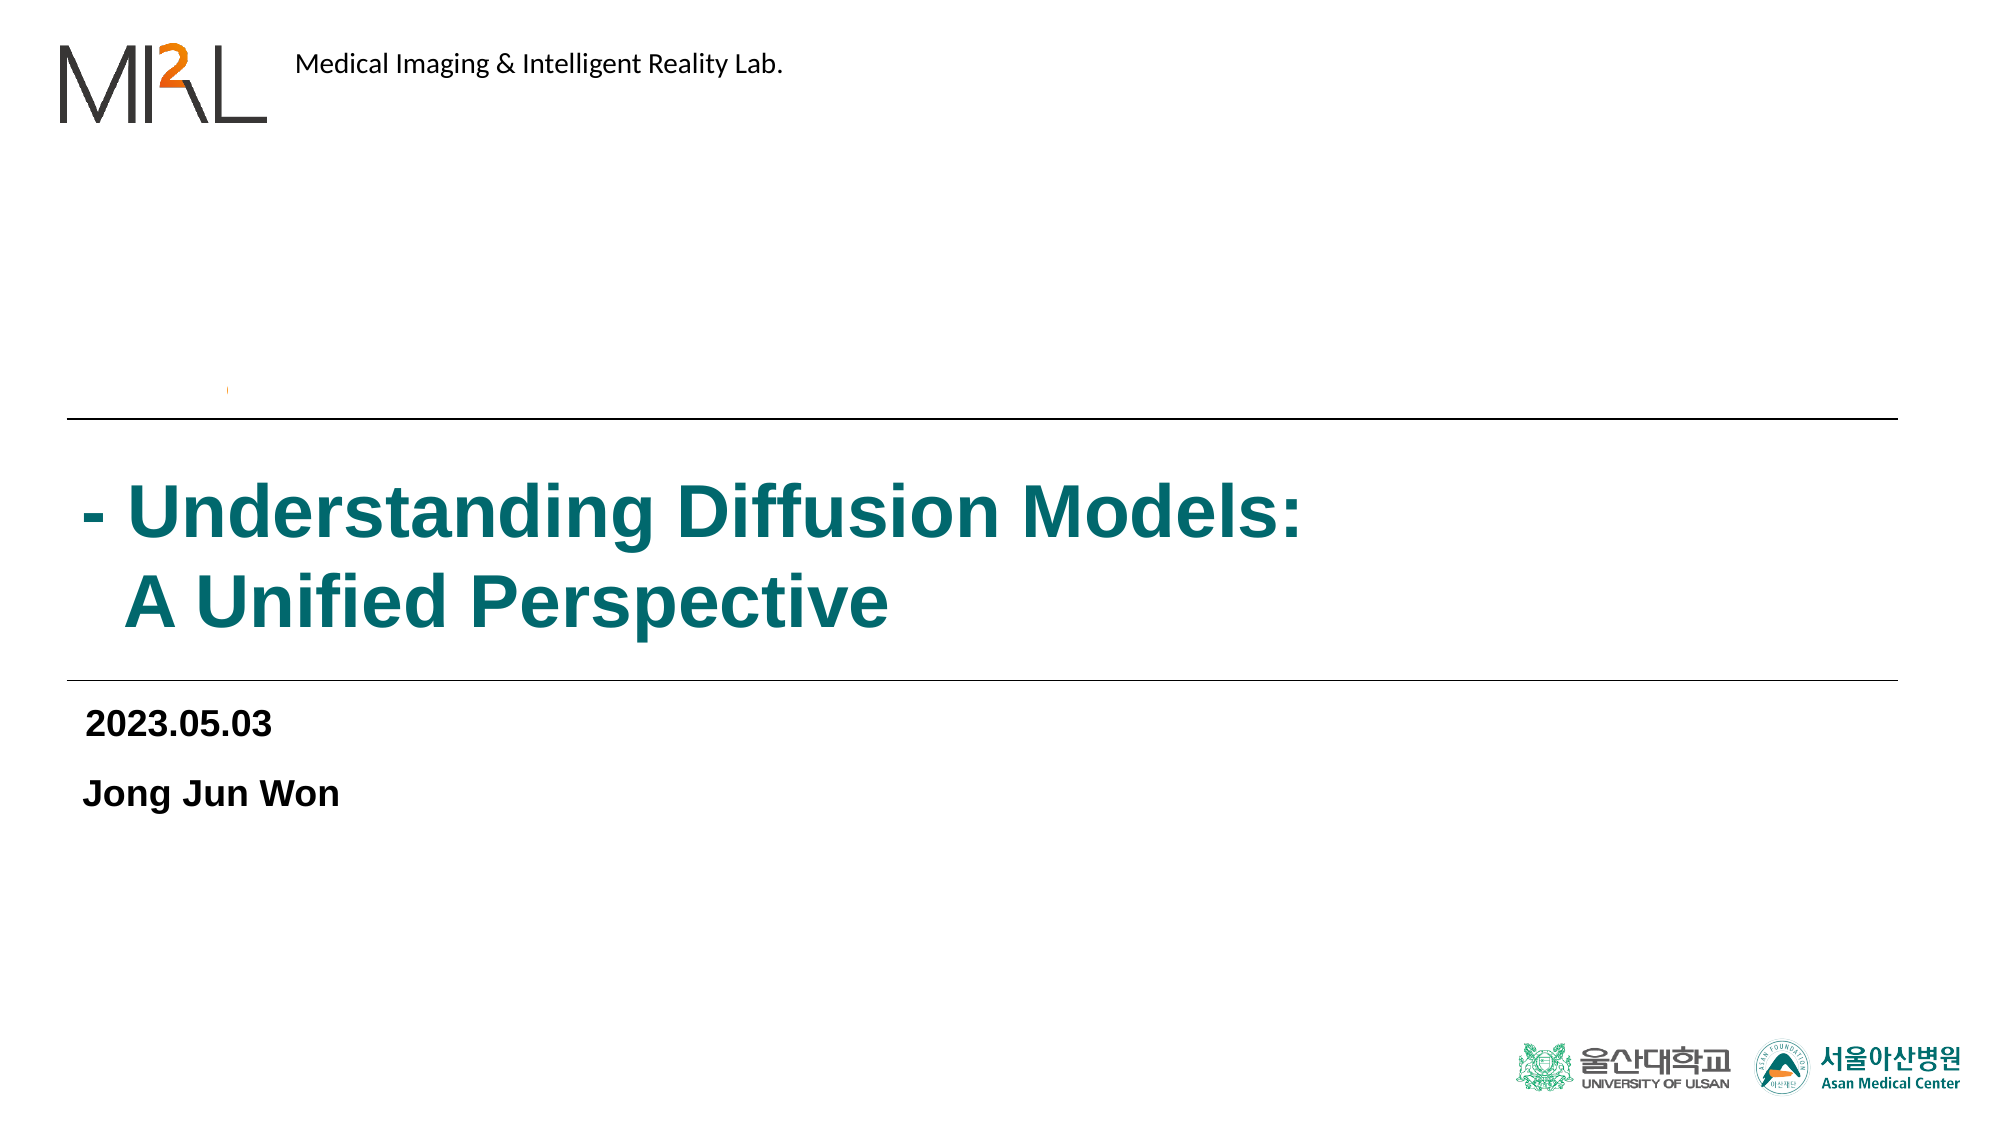

- Understanding Diffusion Models:
  A Unified Perspective
2023.05.03
Jong Jun Won